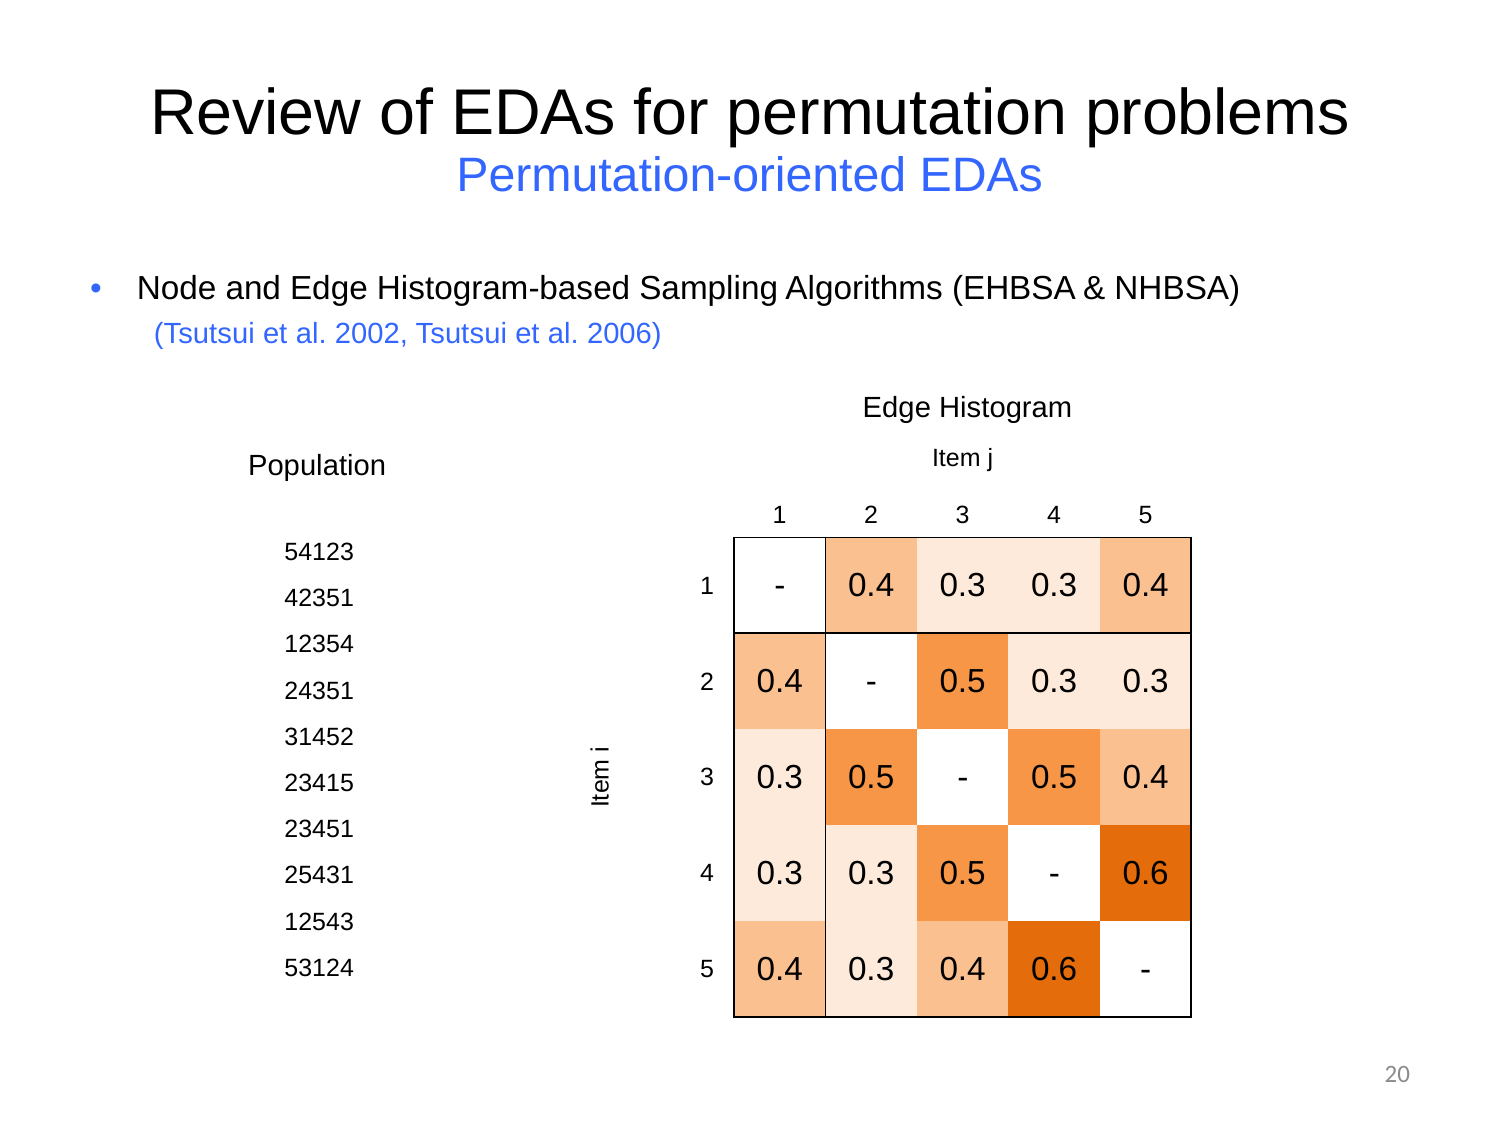

# Review of EDAs for permutation problems Permutation-oriented EDAs
Node and Edge Histogram-based Sampling Algorithms (EHBSA & NHBSA)
       (Tsutsui et al. 2002, Tsutsui et al. 2006)
Edge Histogram
|  |  | Item j |  |  |  |  |
| --- | --- | --- | --- | --- | --- | --- |
|  |  | 1 | 2 | 3 | 4 | 5 |
| Item i | 1 | - | 0.4 | 0.3 | 0.3 | 0.4 |
|  | 2 | 0.4 | - | 0.5 | 0.3 | 0.3 |
|  | 3 | 0.3 | 0.5 | - | 0.5 | 0.4 |
|  | 4 | 0.3 | 0.3 | 0.5 | - | 0.6 |
|  | 5 | 0.4 | 0.3 | 0.4 | 0.6 | - |
Population

| 54123 |
| --- |
| 42351 |
| 12354 |
| 24351 |
| 31452 |
| 23415 |
| 23451 |
| 25431 |
| 12543 |
| 53124 |
20